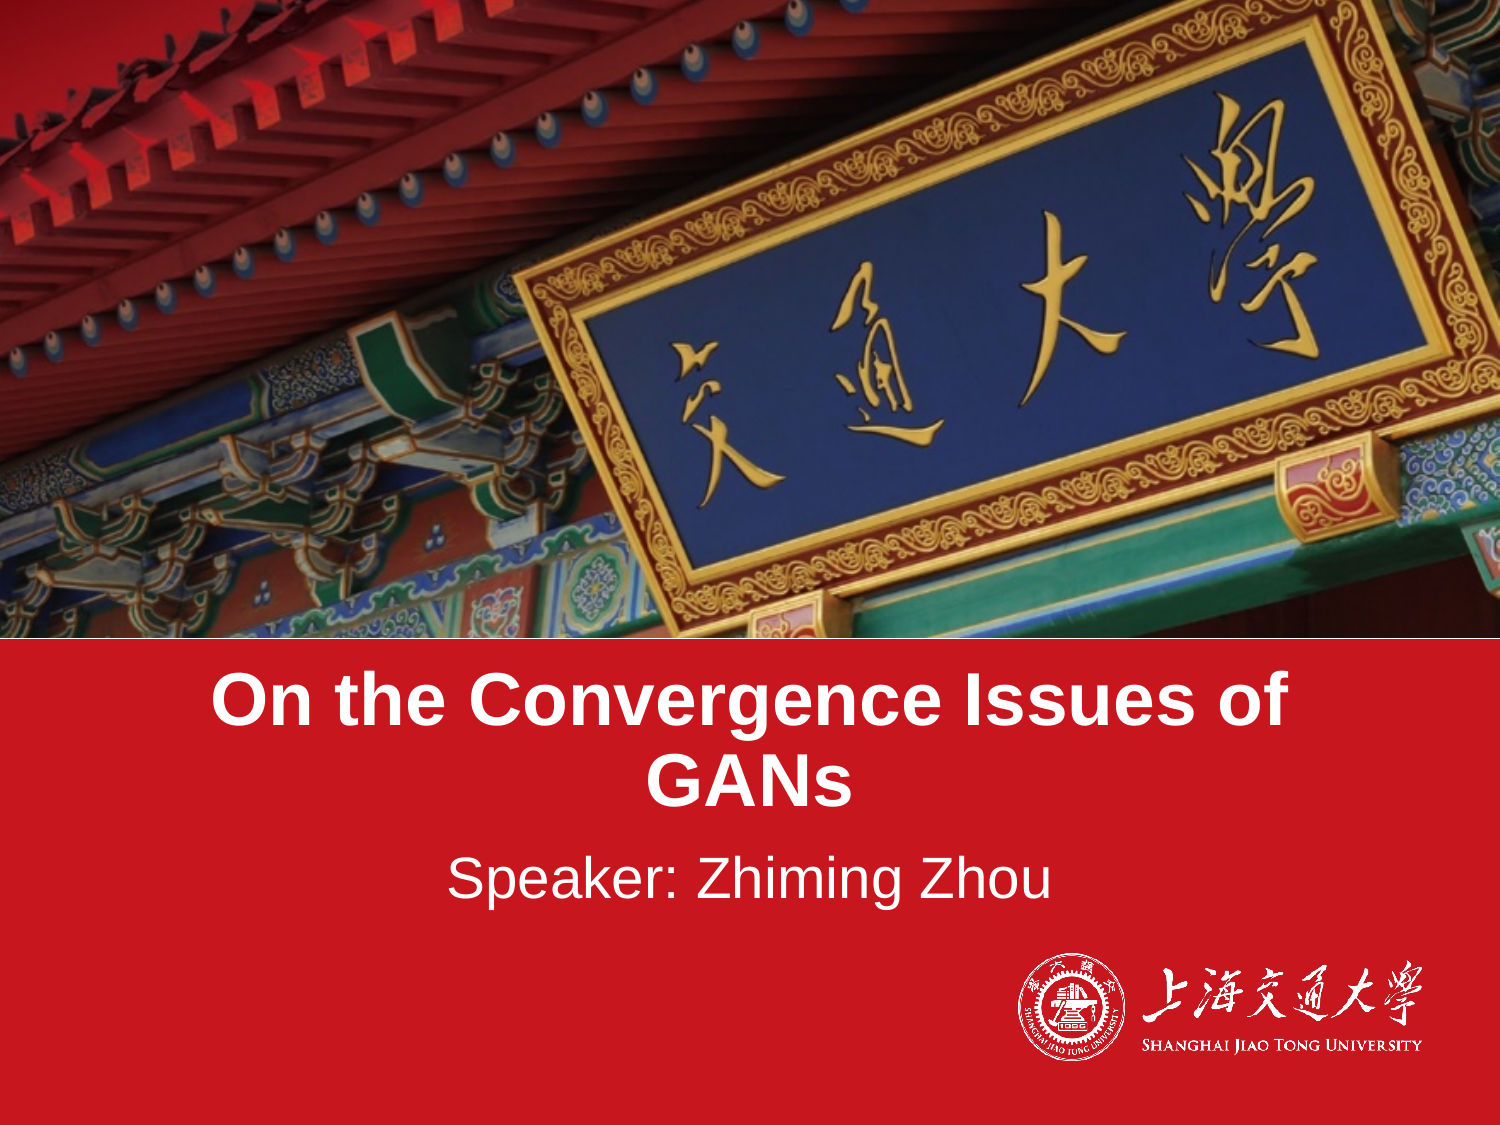

# On the Convergence Issues of GANs
Speaker: Zhiming Zhou